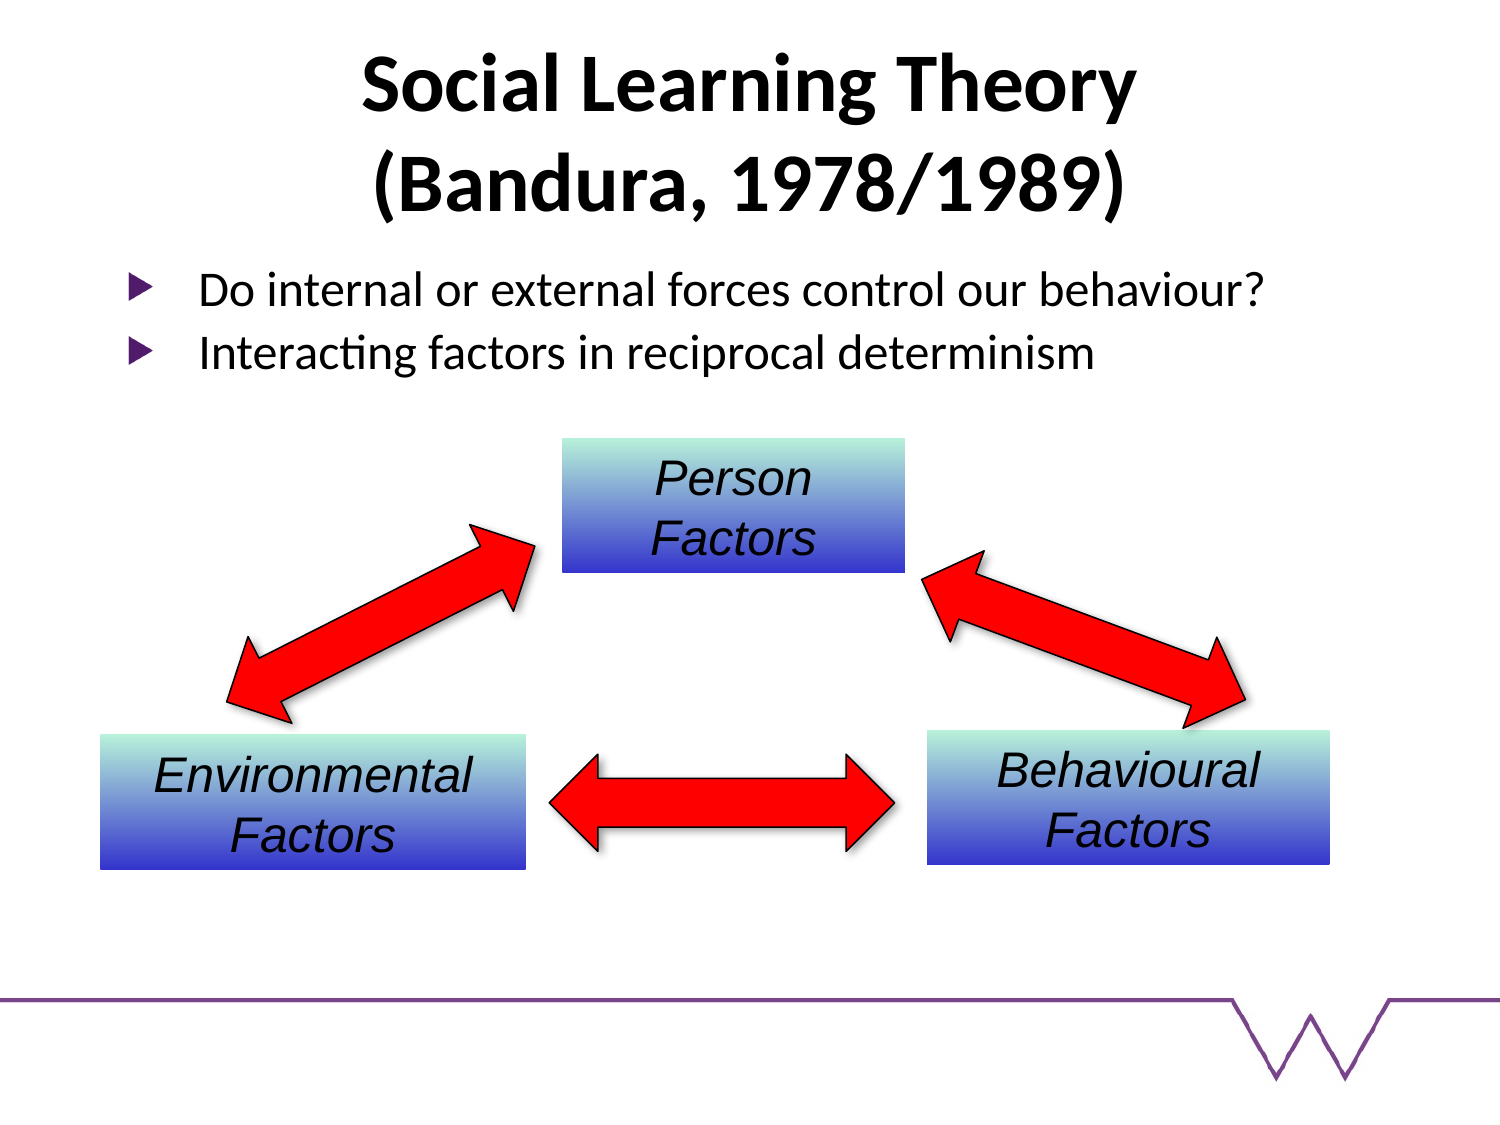

Social Learning Theory
(Bandura, 1978/1989)
Do internal or external forces control our behaviour?
Interacting factors in reciprocal determinism
Person Factors

Behavioural Factors
Environmental Factors